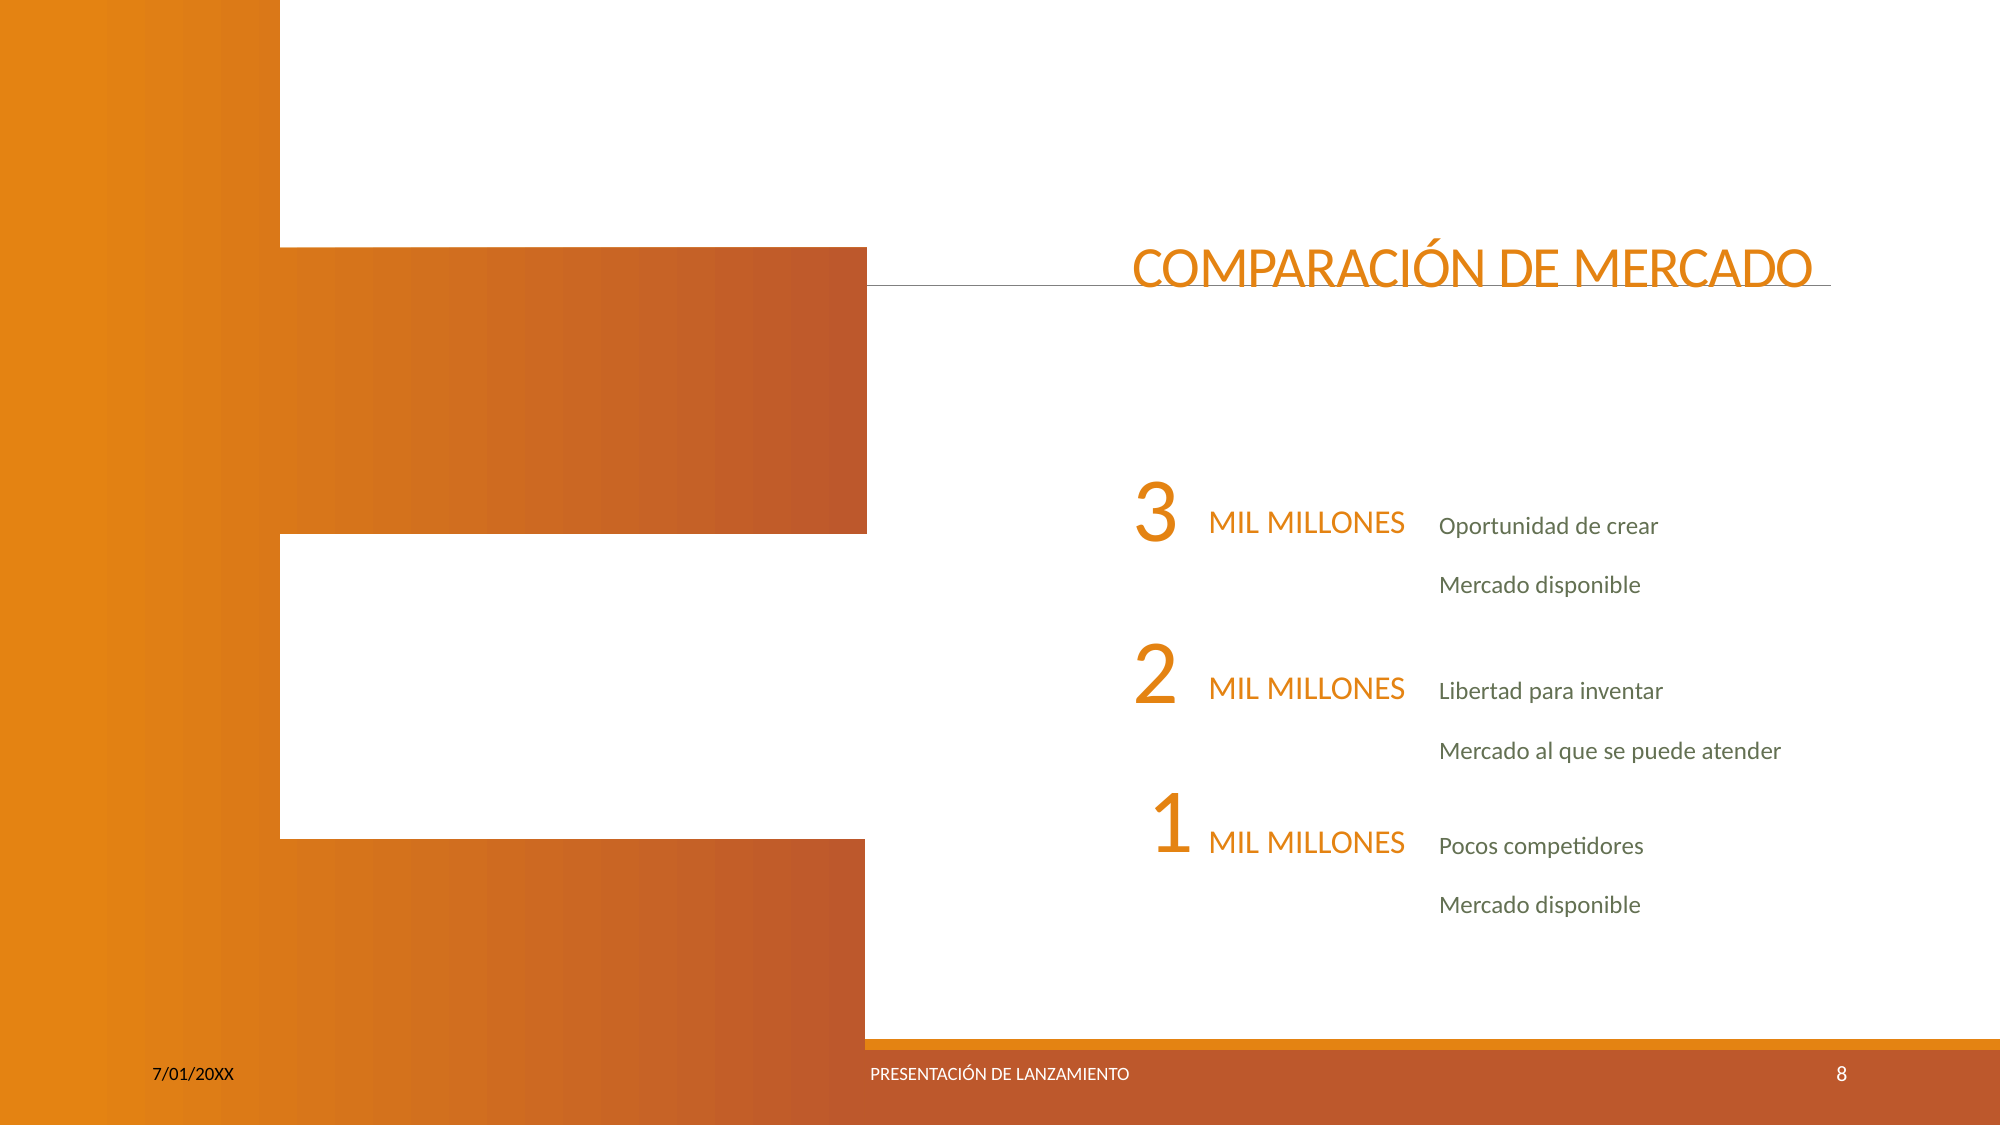

# Comparación de mercado
3
mil millones
Oportunidad de crear
Mercado disponible
2
mil millones
Libertad para inventar
Mercado al que se puede atender
1
mil millones
Pocos competidores
Mercado disponible
7/01/20XX
Presentación de lanzamiento
8